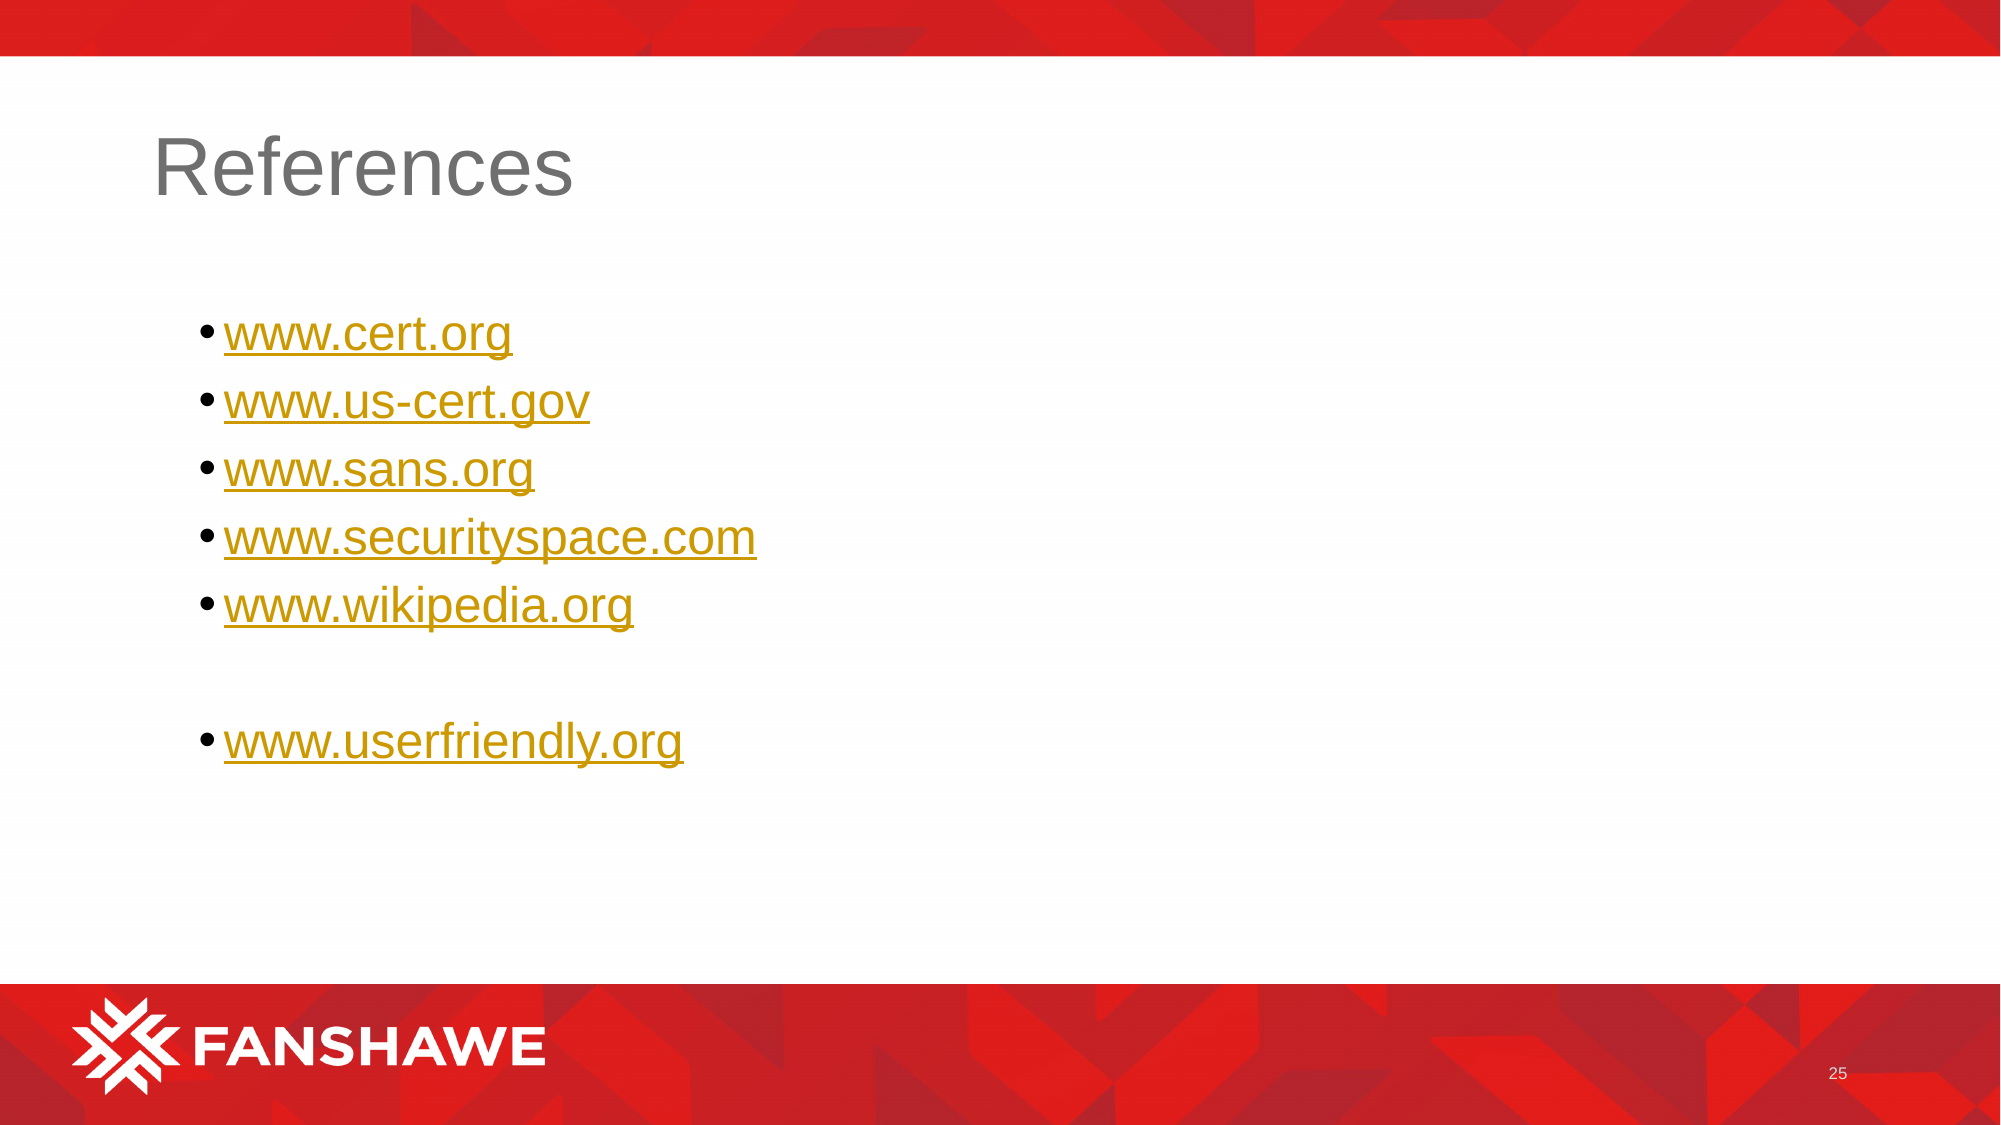

# References
www.cert.org
www.us-cert.gov
www.sans.org
www.securityspace.com
www.wikipedia.org

www.userfriendly.org

25